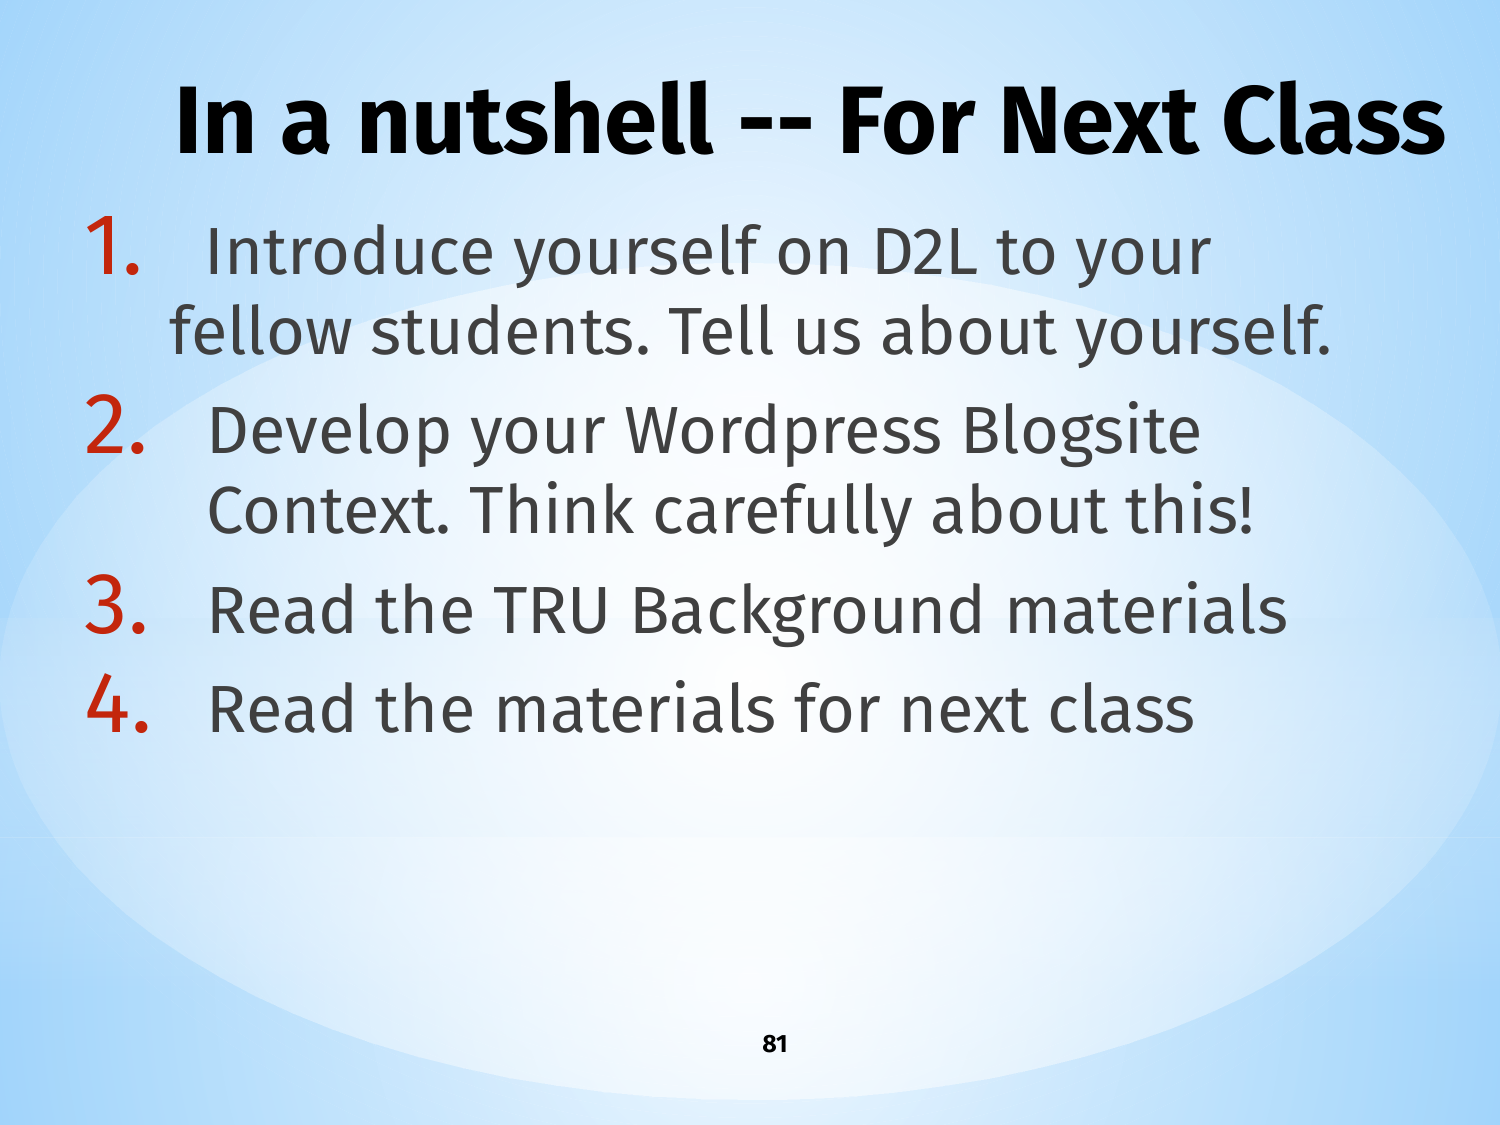

# In a nutshell -- For Next Class
  Introduce yourself on D2L to your fellow students. Tell us about yourself.
Develop your Wordpress Blogsite Context. Think carefully about this!
Read the TRU Background materials
Read the materials for next class

81